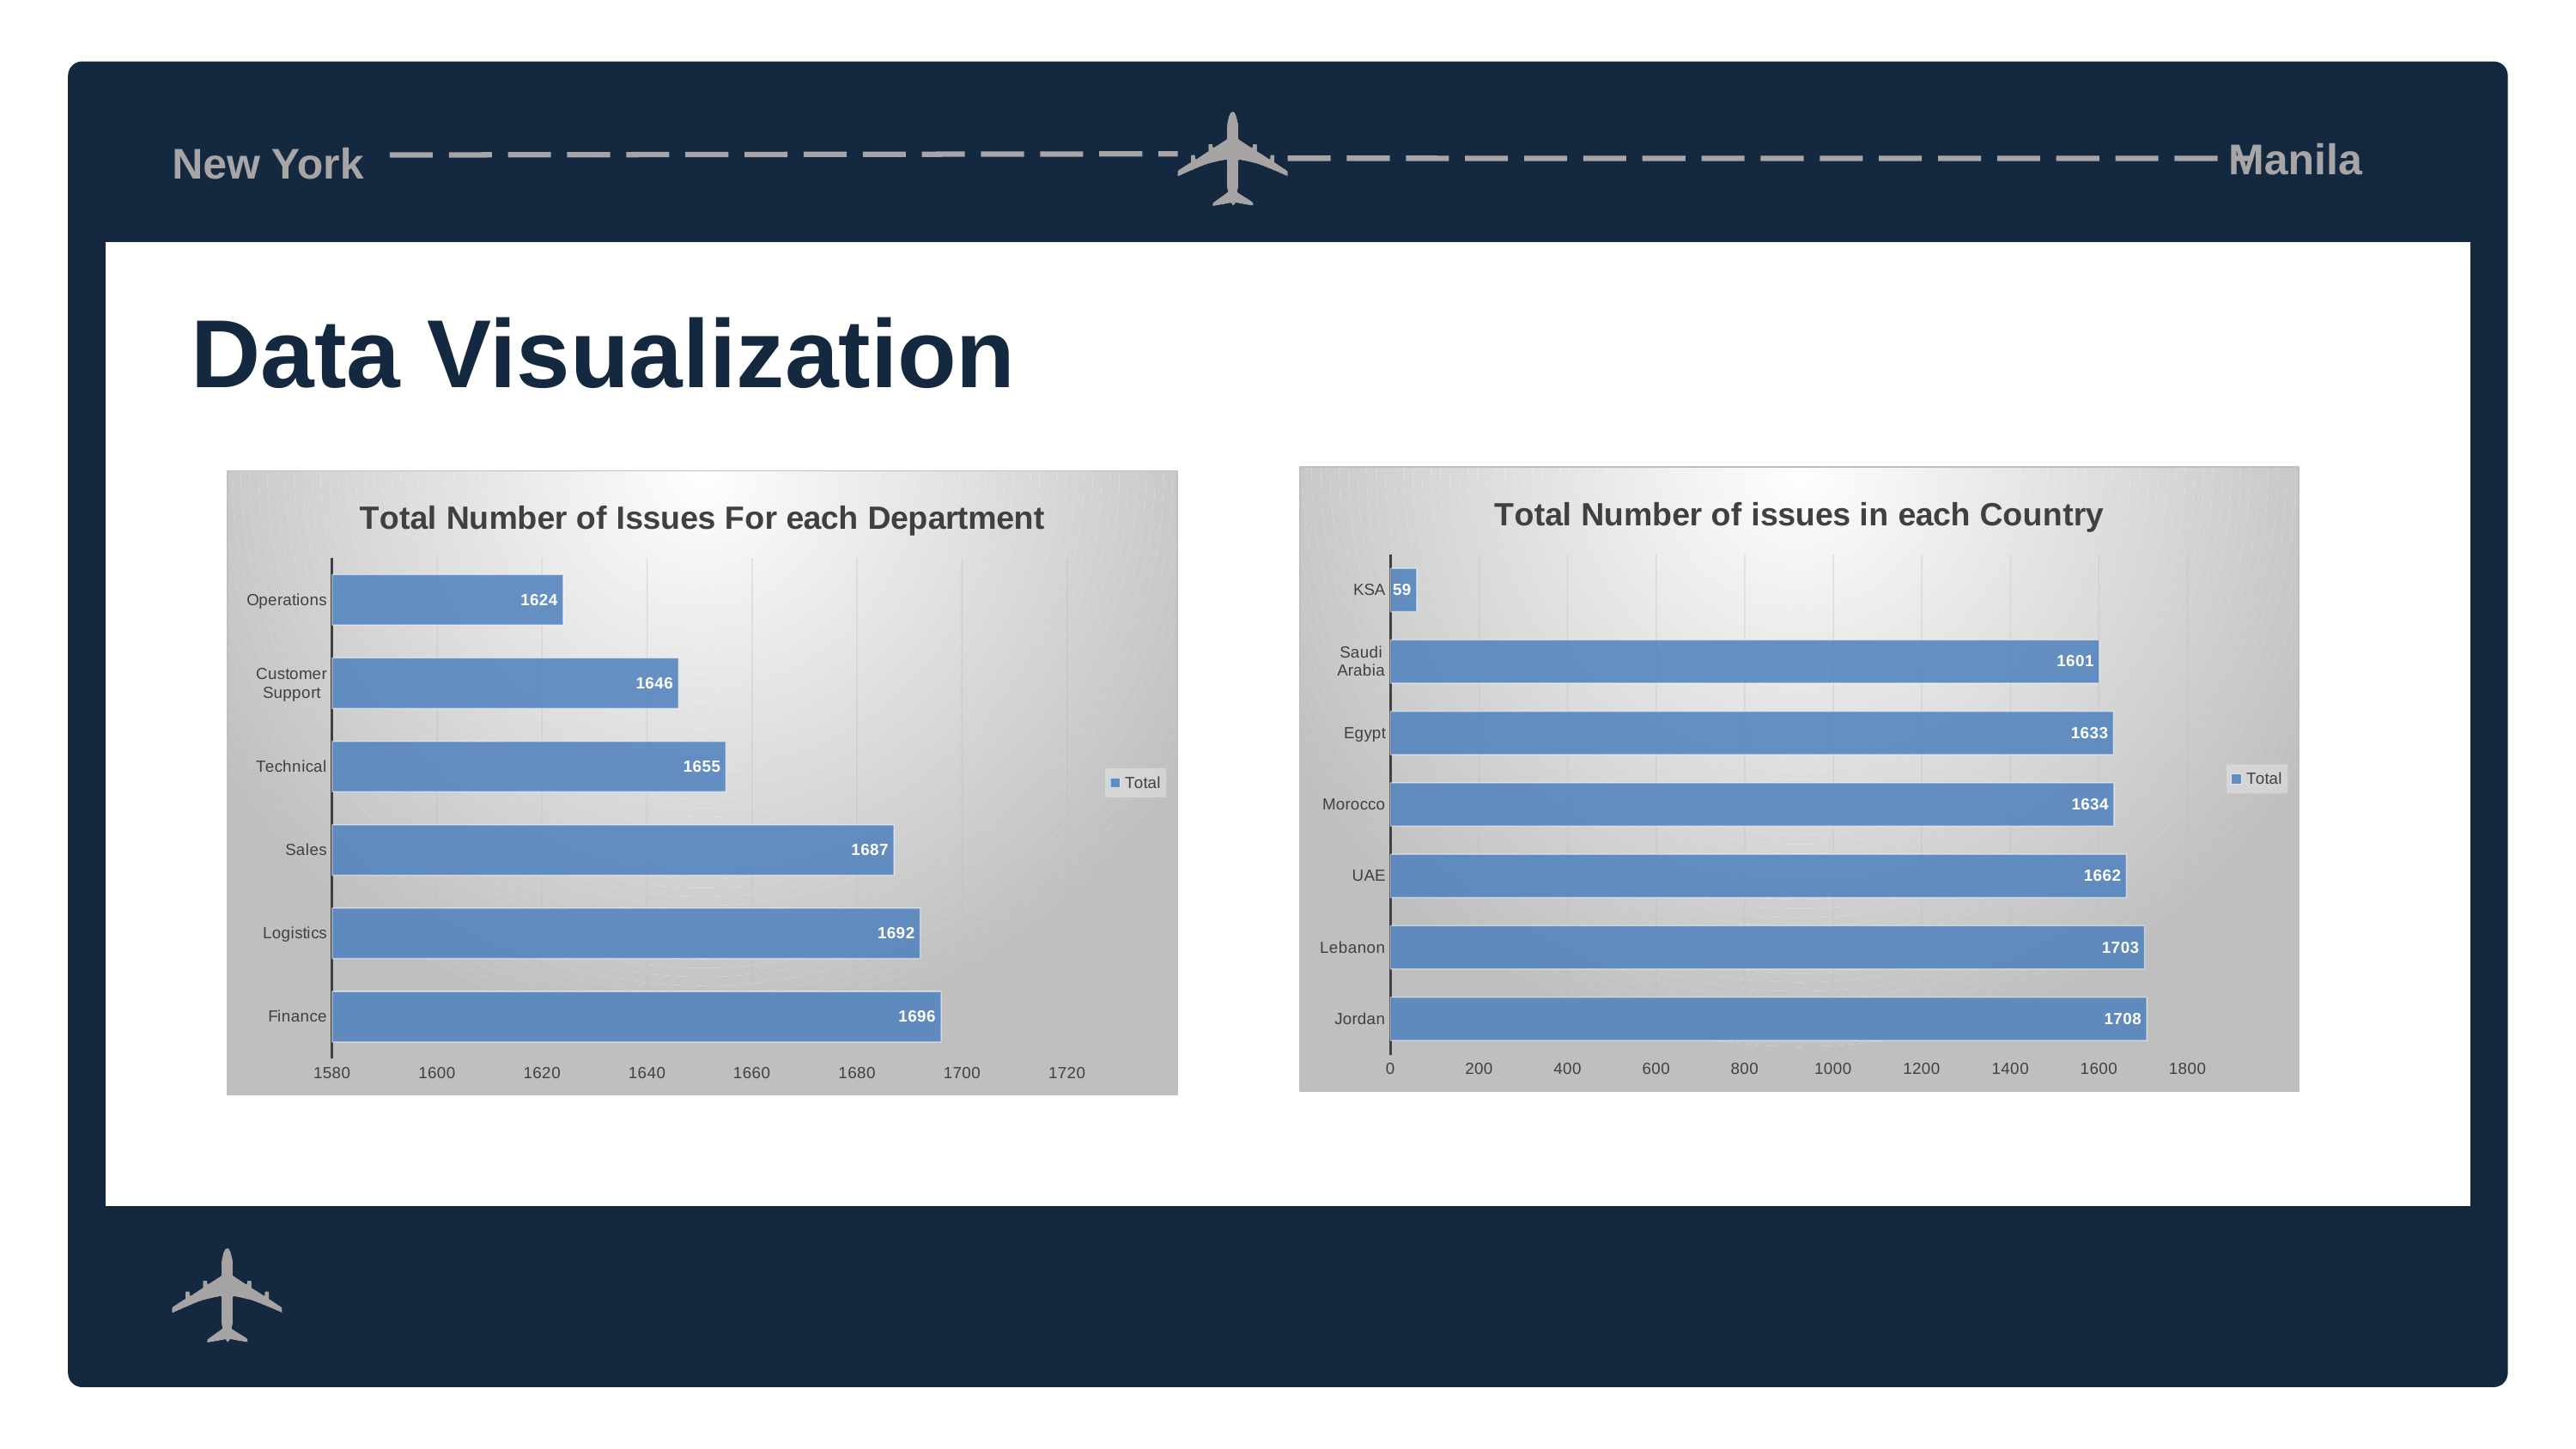

Manila
New York

Data Visualization

### Chart: Total Number of issues in each Country

| Category | Total |
|---|---|
| Jordan | 1708.0 |
| Lebanon | 1703.0 |
| UAE | 1662.0 |
| Morocco | 1634.0 |
| Egypt | 1633.0 |
| Saudi Arabia | 1601.0 |
| KSA | 59.0 |

### Chart: Total Number of Issues For each Department

| Category | Total |
|---|---|
| Finance | 1696.0 |
| Logistics | 1692.0 |
| Sales | 1687.0 |
| Technical | 1655.0 |
| Customer Support | 1646.0 |
| Operations | 1624.0 |